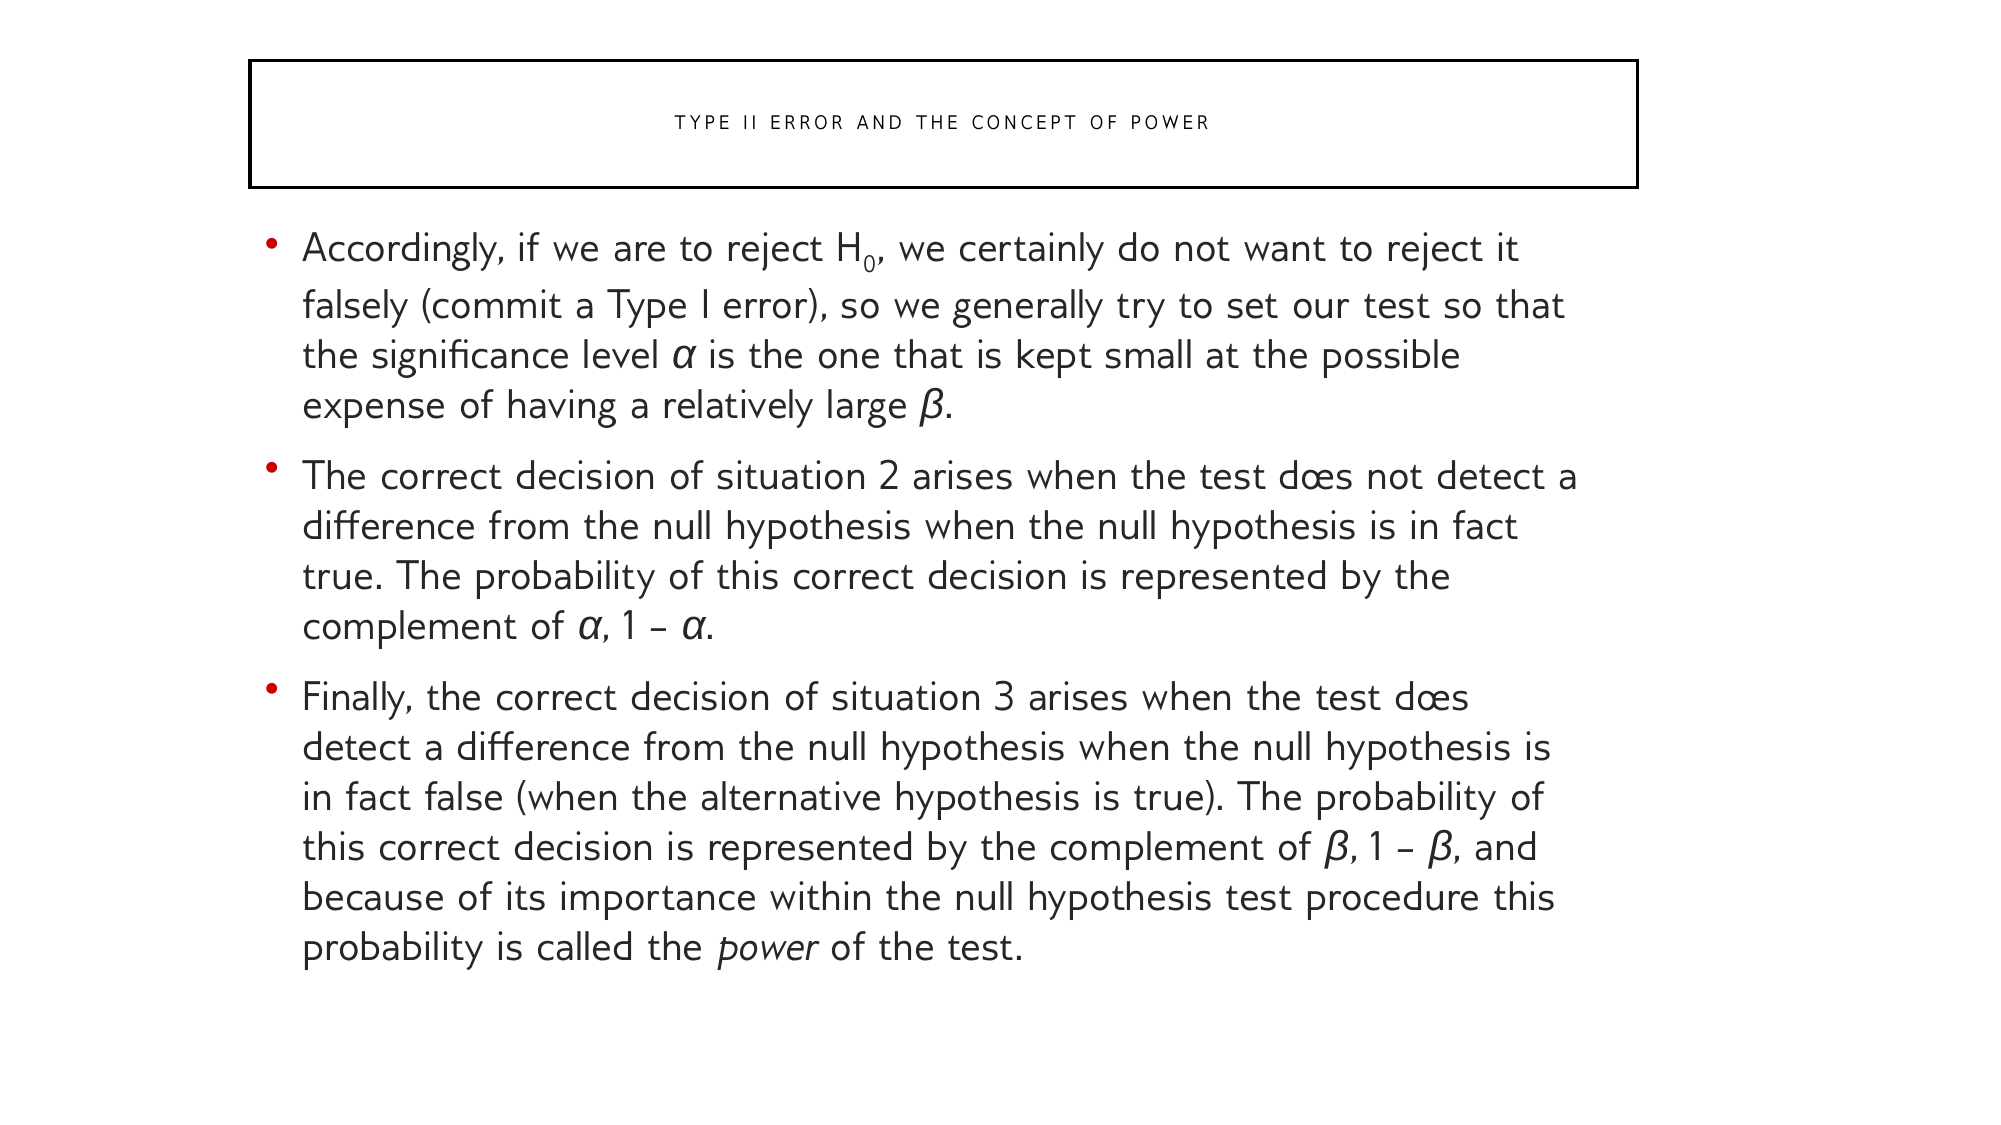

Type II Error and the Concept of Power
Accordingly, if we are to reject H0, we certainly do not want to reject it falsely (commit a Type I error), so we generally try to set our test so that the significance level α is the one that is kept small at the possible expense of having a relatively large β.
The correct decision of situation 2 arises when the test does not detect a difference from the null hypothesis when the null hypothesis is in fact true. The probability of this correct decision is represented by the complement of α, 1 – α.
Finally, the correct decision of situation 3 arises when the test does detect a difference from the null hypothesis when the null hypothesis is in fact false (when the alternative hypothesis is true). The probability of this correct decision is represented by the complement of β, 1 – β, and because of its importance within the null hypothesis test procedure this probability is called the power of the test.
303